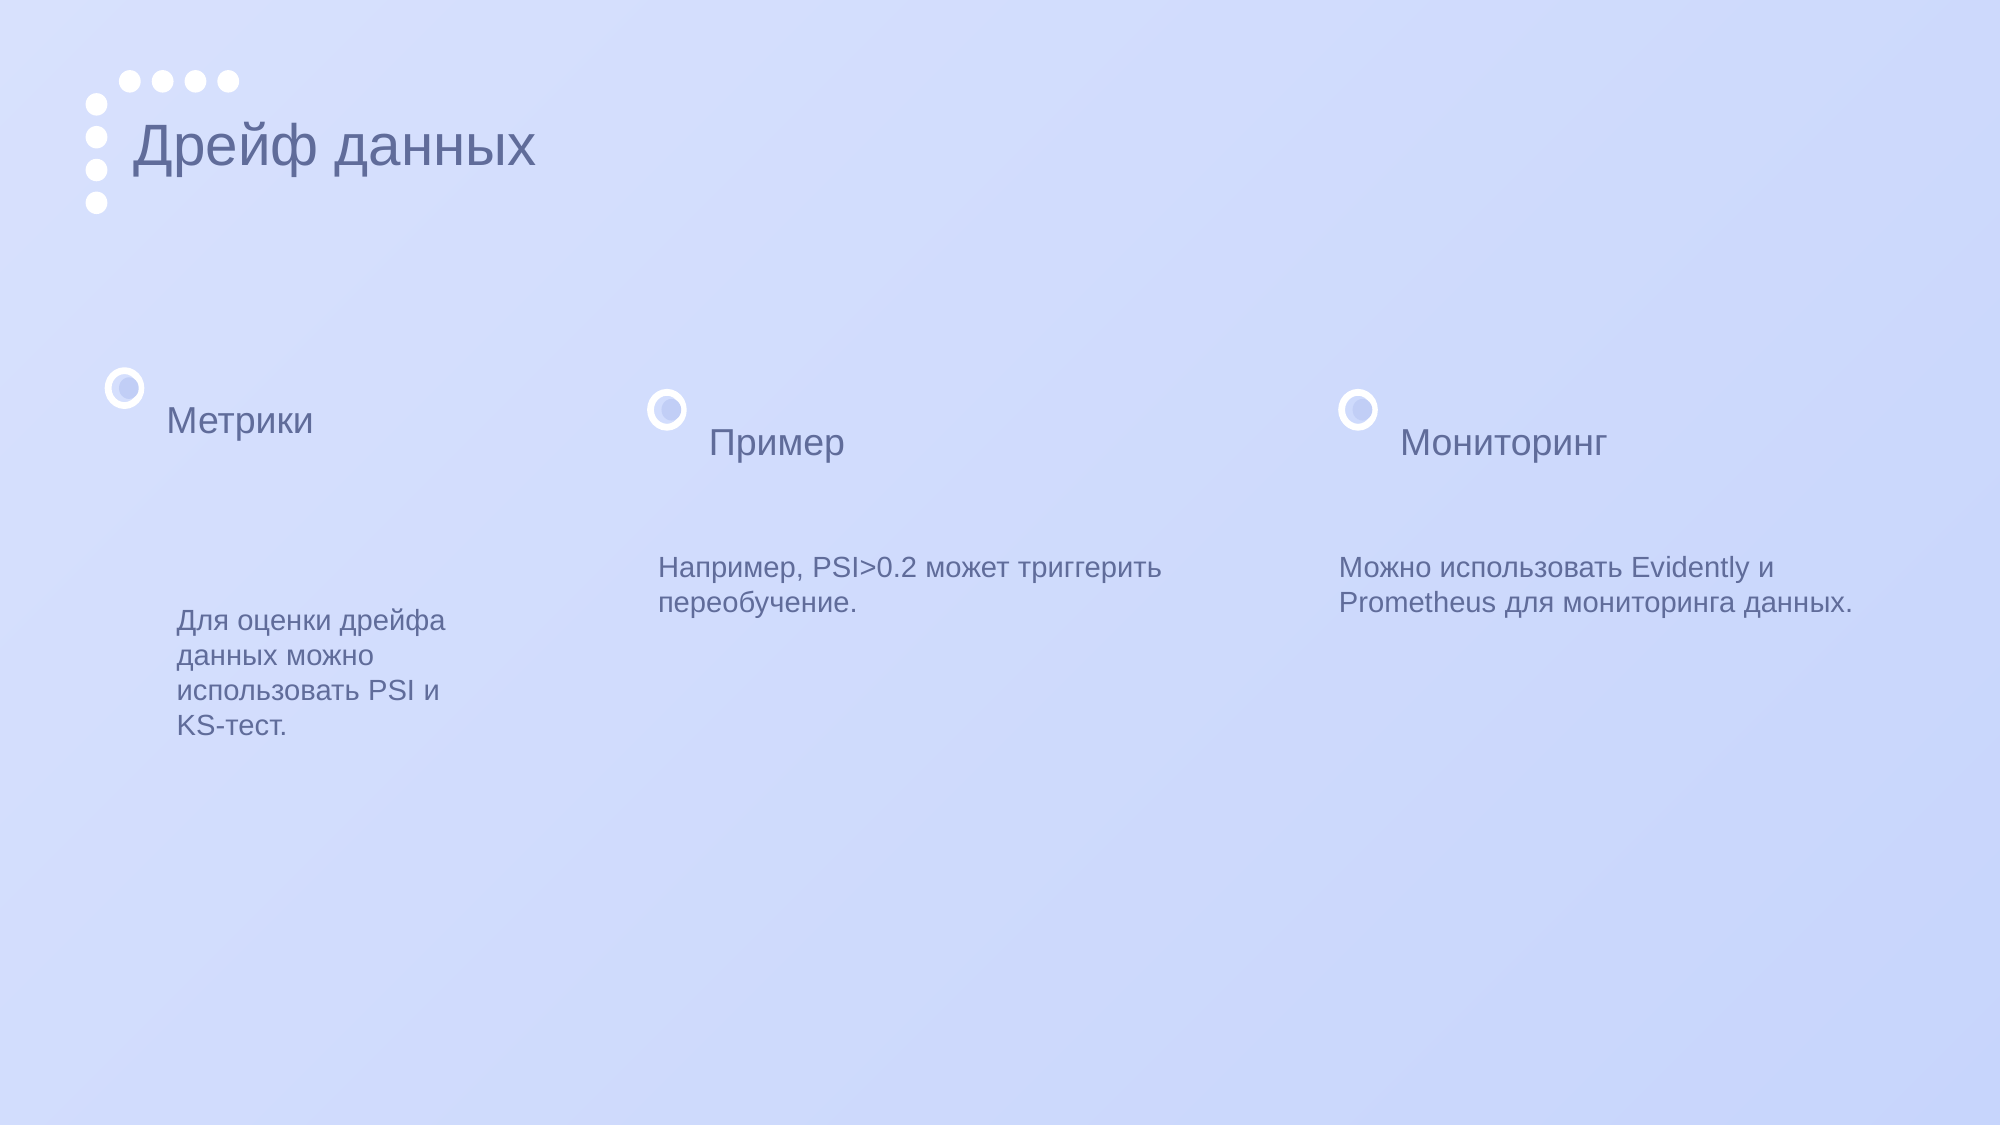

Дрейф данных

Метрики

Пример
Мониторинг

Для оценки дрейфа данных можно использовать PSI и KS-тест.
Например, PSI>0.2 может триггерить переобучение.
Можно использовать Evidently и Prometheus для мониторинга данных.